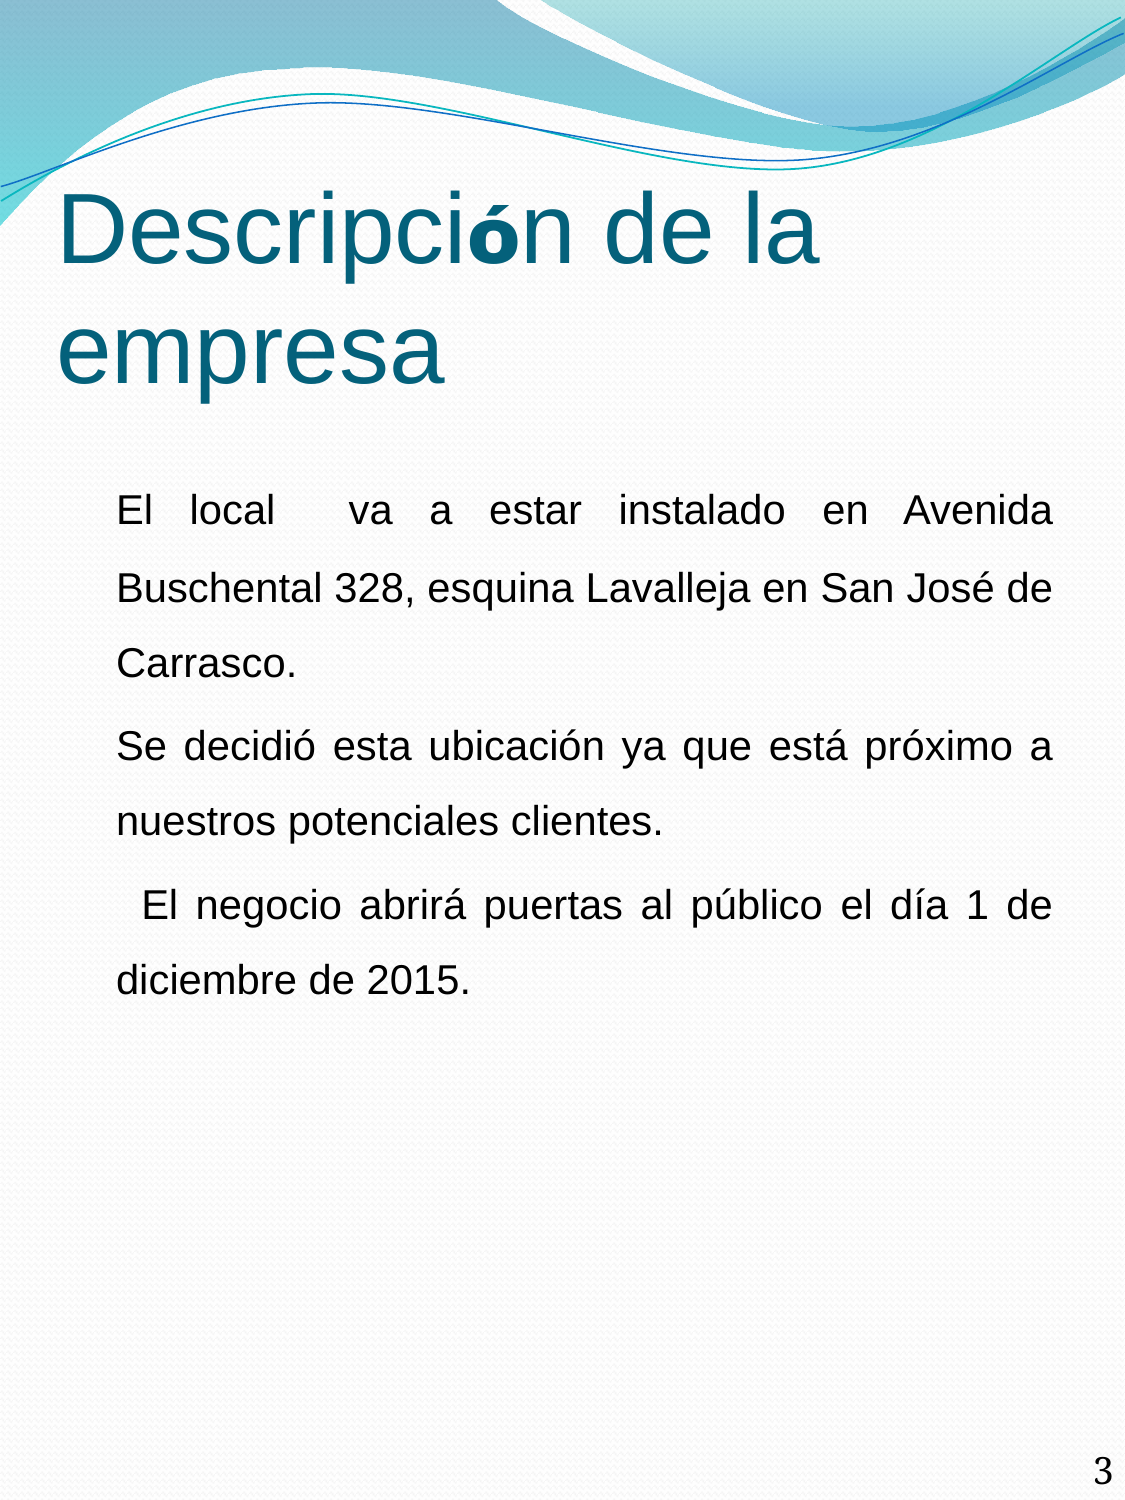

# Descripción de la empresa
	El local  va a estar instalado en Avenida Buschental 328, esquina Lavalleja en San José de Carrasco.
	Se decidió esta ubicación ya que está próximo a nuestros potenciales clientes.
    El negocio abrirá puertas al público el día 1 de diciembre de 2015.

3